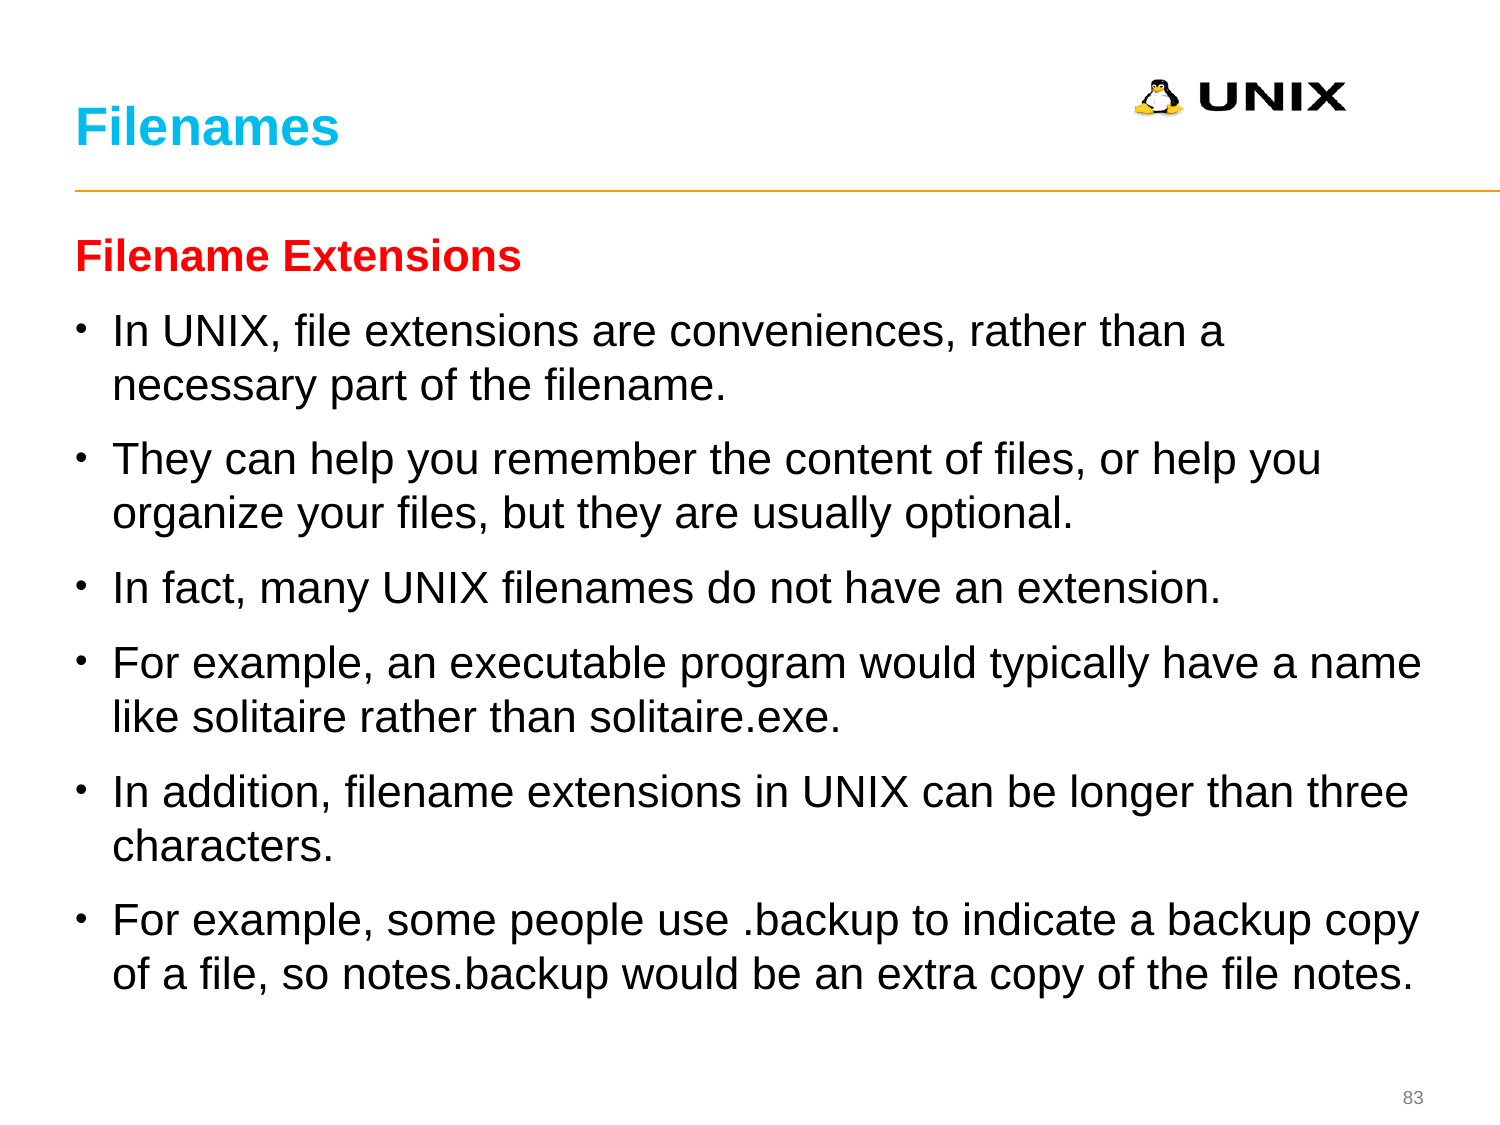

# Filenames
Filename Extensions
In UNIX, file extensions are conveniences, rather than a necessary part of the filename.
They can help you remember the content of files, or help you organize your files, but they are usually optional.
In fact, many UNIX filenames do not have an extension.
For example, an executable program would typically have a name like solitaire rather than solitaire.exe.
In addition, filename extensions in UNIX can be longer than three characters.
For example, some people use .backup to indicate a backup copy of a file, so notes.backup would be an extra copy of the file notes.